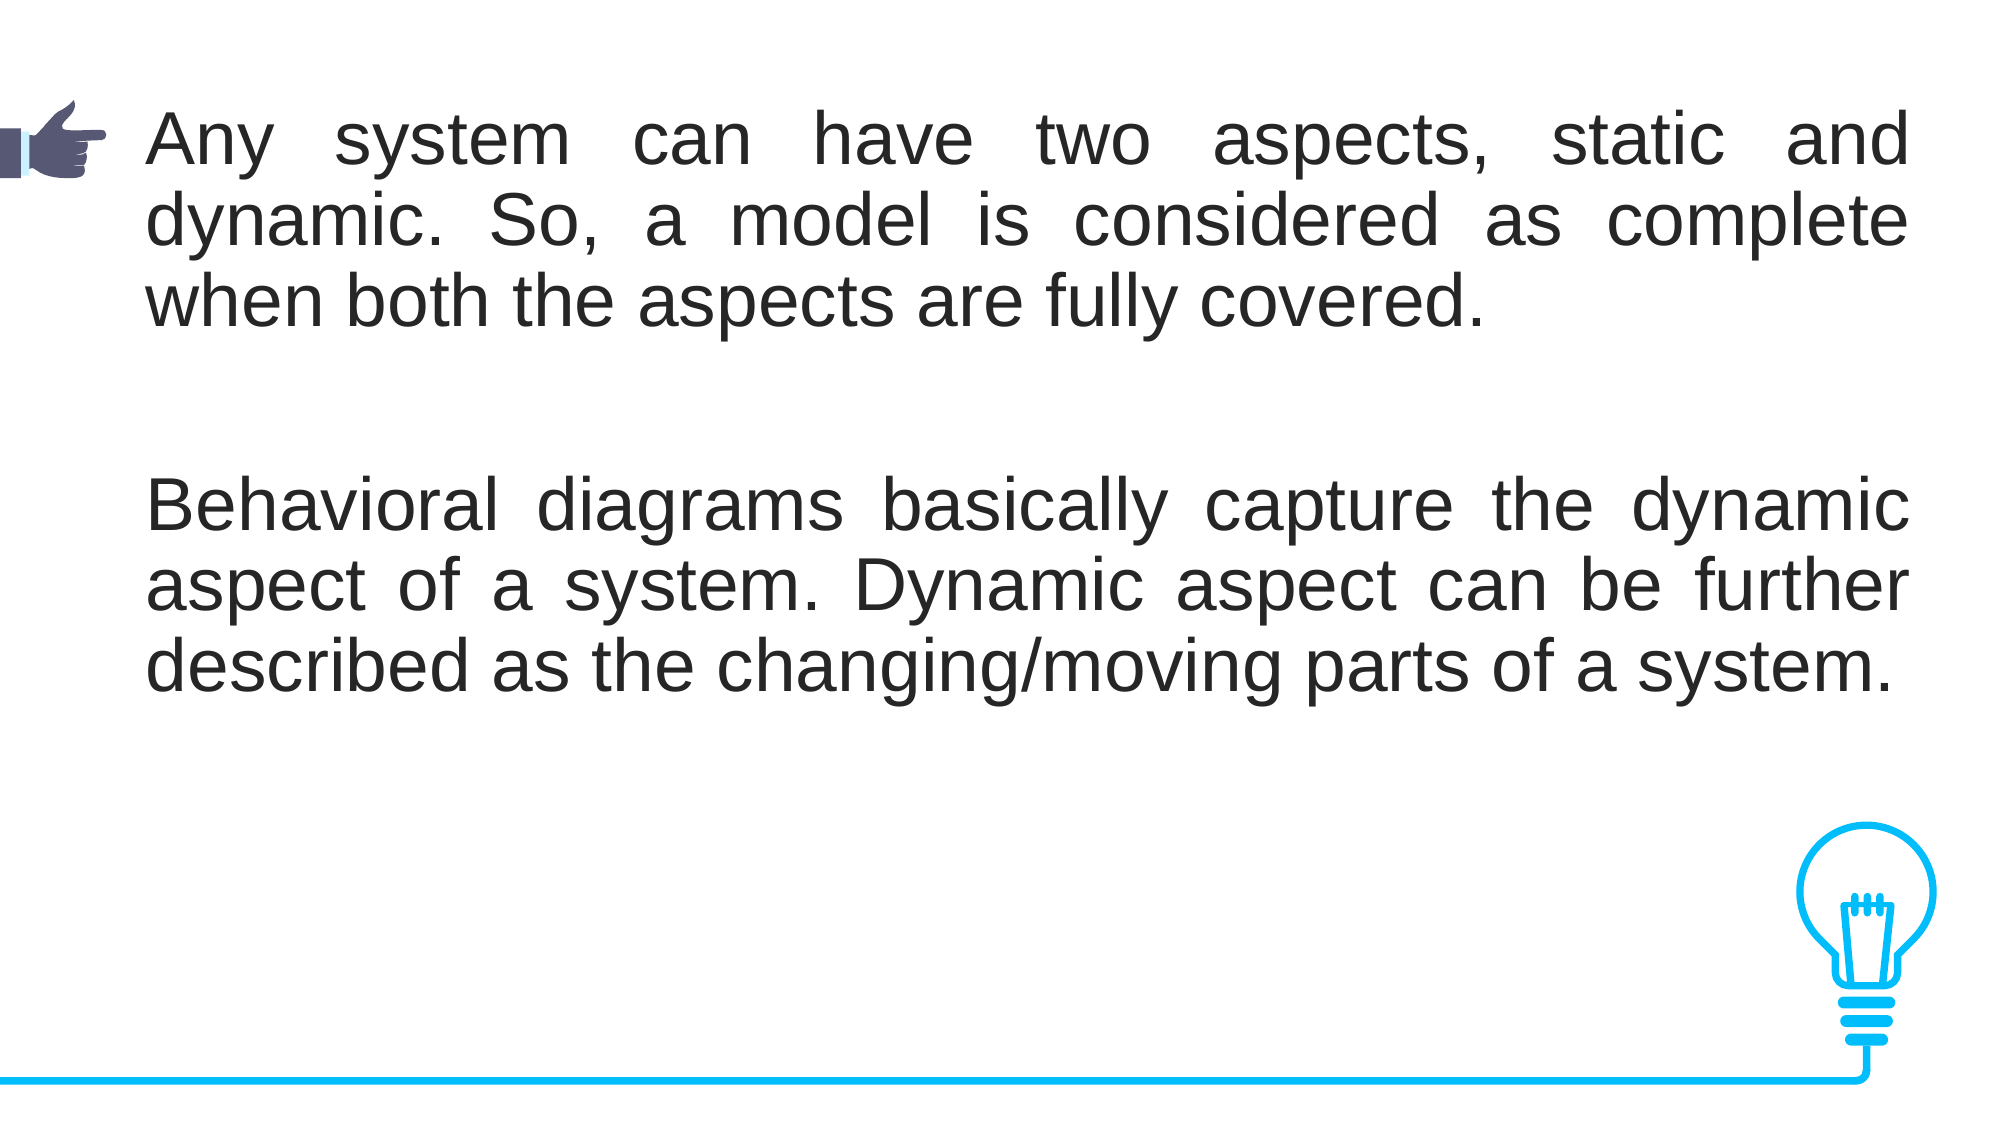

Any system can have two aspects, static and dynamic. So, a model is considered as complete when both the aspects are fully covered.

Behavioral diagrams basically capture the dynamic aspect of a system. Dynamic aspect can be further described as the changing/moving parts of a system.